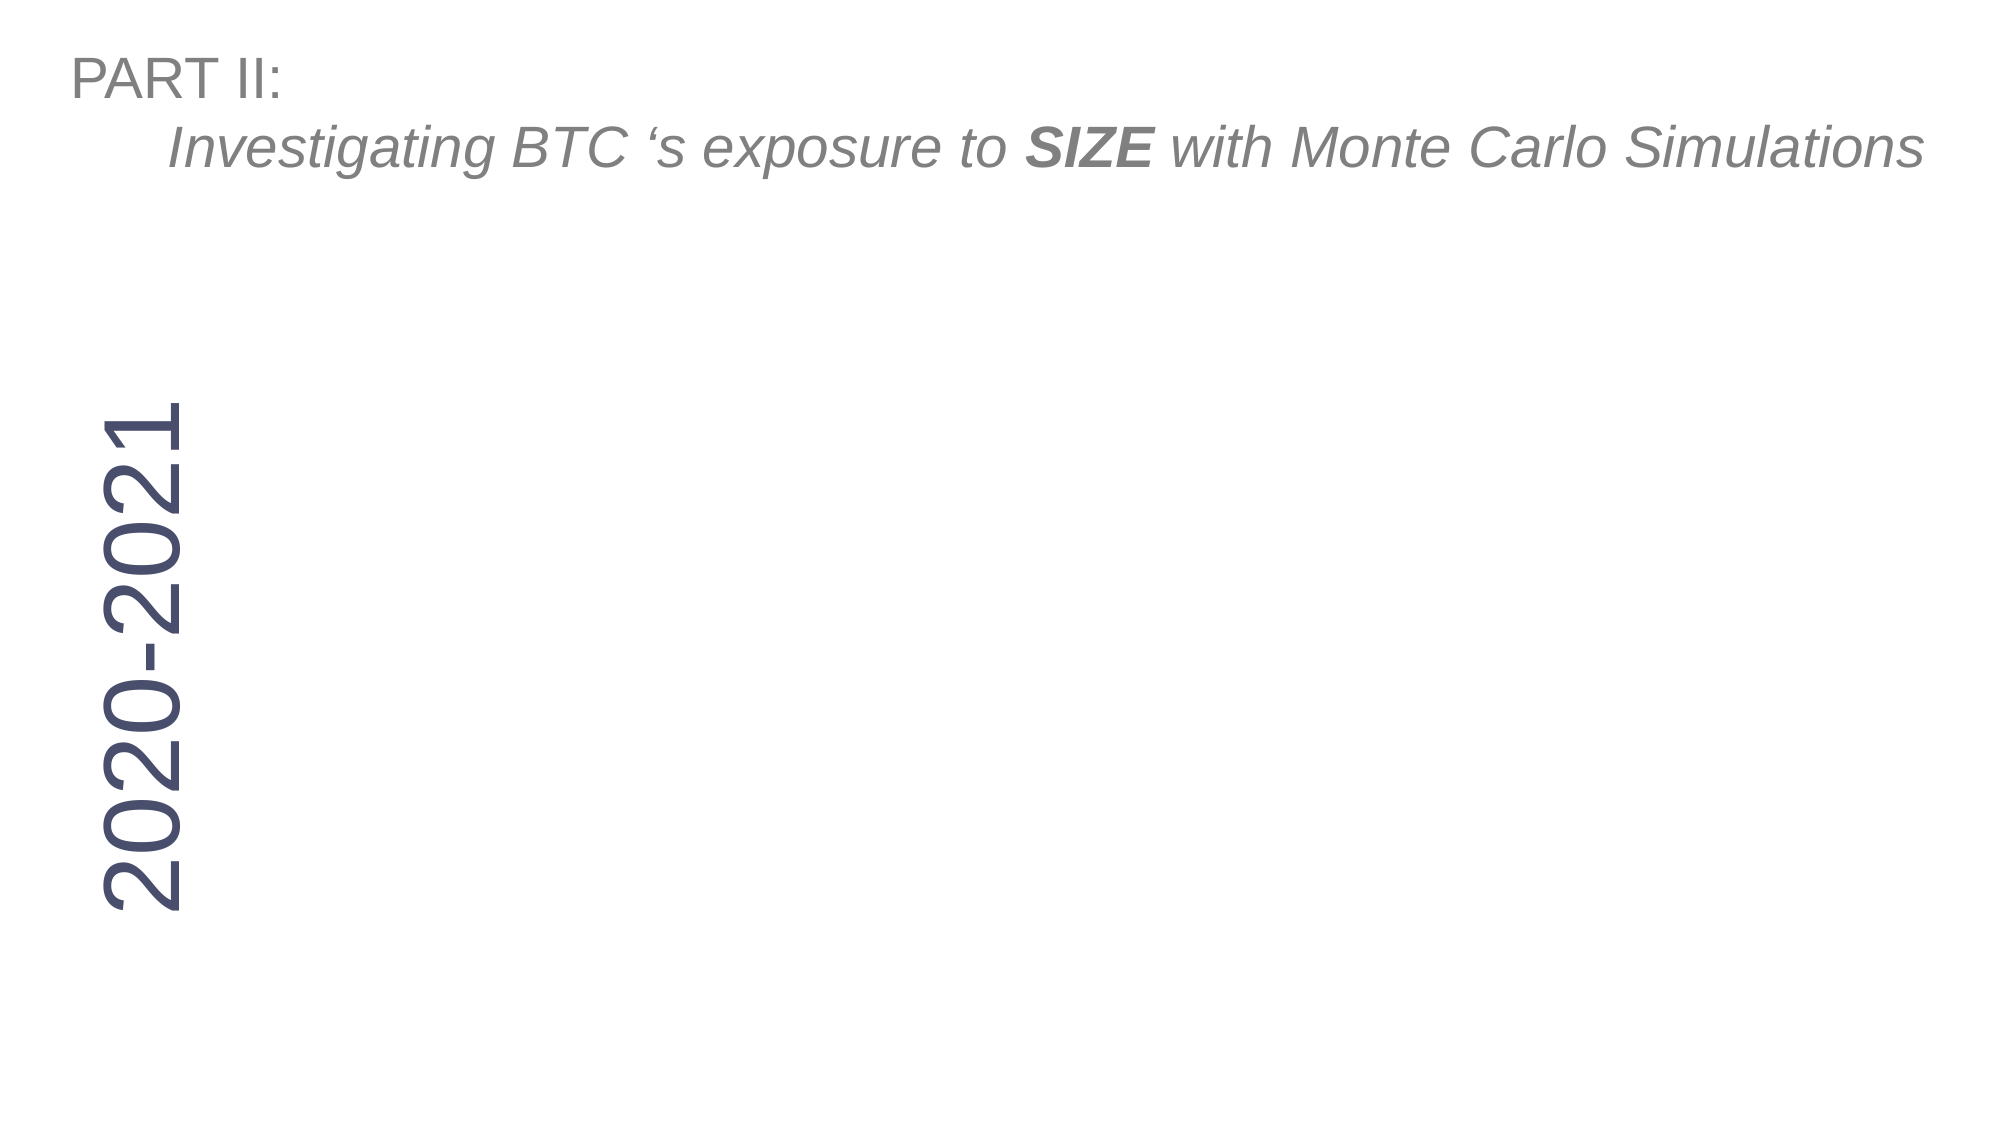

PART II:
      Investigating BTC ‘s exposure to SIZE with Monte Carlo Simulations
2020-2021